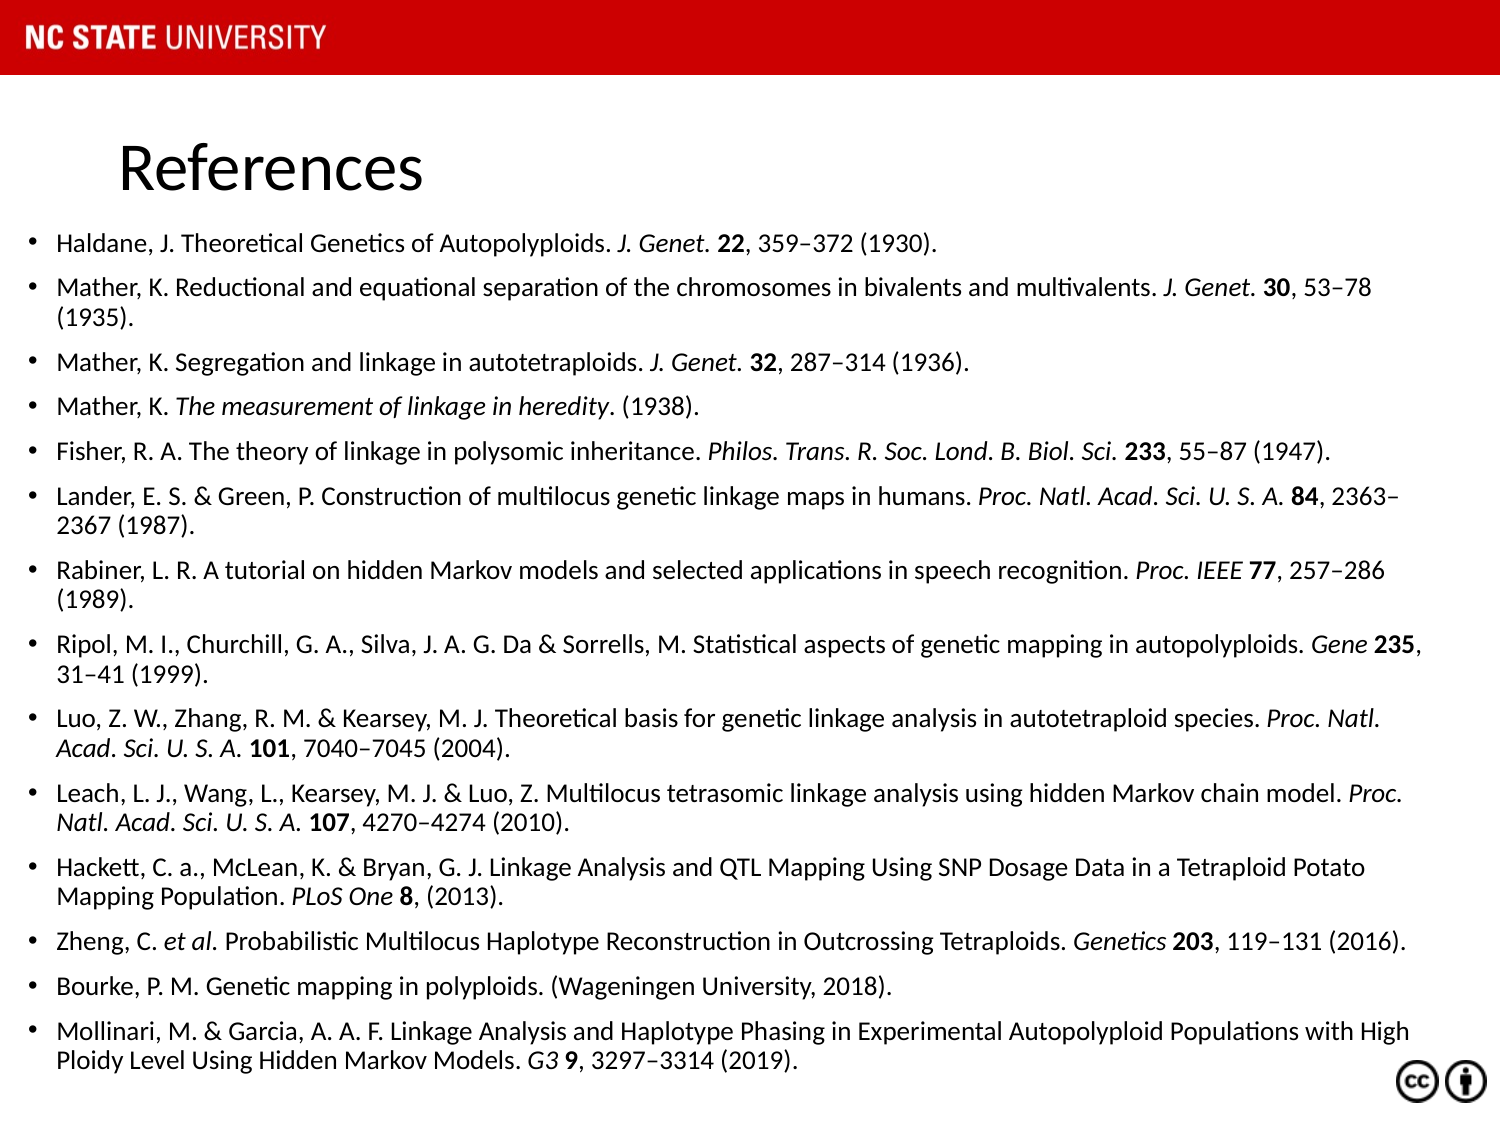

# References
Haldane, J. Theoretical Genetics of Autopolyploids. J. Genet. 22, 359–372 (1930).
Mather, K. Reductional and equational separation of the chromosomes in bivalents and multivalents. J. Genet. 30, 53–78 (1935).
Mather, K. Segregation and linkage in autotetraploids. J. Genet. 32, 287–314 (1936).
Mather, K. The measurement of linkage in heredity. (1938).
Fisher, R. A. The theory of linkage in polysomic inheritance. Philos. Trans. R. Soc. Lond. B. Biol. Sci. 233, 55–87 (1947).
Lander, E. S. & Green, P. Construction of multilocus genetic linkage maps in humans. Proc. Natl. Acad. Sci. U. S. A. 84, 2363–2367 (1987).
Rabiner, L. R. A tutorial on hidden Markov models and selected applications in speech recognition. Proc. IEEE 77, 257–286 (1989).
Ripol, M. I., Churchill, G. A., Silva, J. A. G. Da & Sorrells, M. Statistical aspects of genetic mapping in autopolyploids. Gene 235, 31–41 (1999).
Luo, Z. W., Zhang, R. M. & Kearsey, M. J. Theoretical basis for genetic linkage analysis in autotetraploid species. Proc. Natl. Acad. Sci. U. S. A. 101, 7040–7045 (2004).
Leach, L. J., Wang, L., Kearsey, M. J. & Luo, Z. Multilocus tetrasomic linkage analysis using hidden Markov chain model. Proc. Natl. Acad. Sci. U. S. A. 107, 4270–4274 (2010).
Hackett, C. a., McLean, K. & Bryan, G. J. Linkage Analysis and QTL Mapping Using SNP Dosage Data in a Tetraploid Potato Mapping Population. PLoS One 8, (2013).
Zheng, C. et al. Probabilistic Multilocus Haplotype Reconstruction in Outcrossing Tetraploids. Genetics 203, 119–131 (2016).
Bourke, P. M. Genetic mapping in polyploids. (Wageningen University, 2018).
Mollinari, M. & Garcia, A. A. F. Linkage Analysis and Haplotype Phasing in Experimental Autopolyploid Populations with High Ploidy Level Using Hidden Markov Models. G3 9, 3297–3314 (2019).